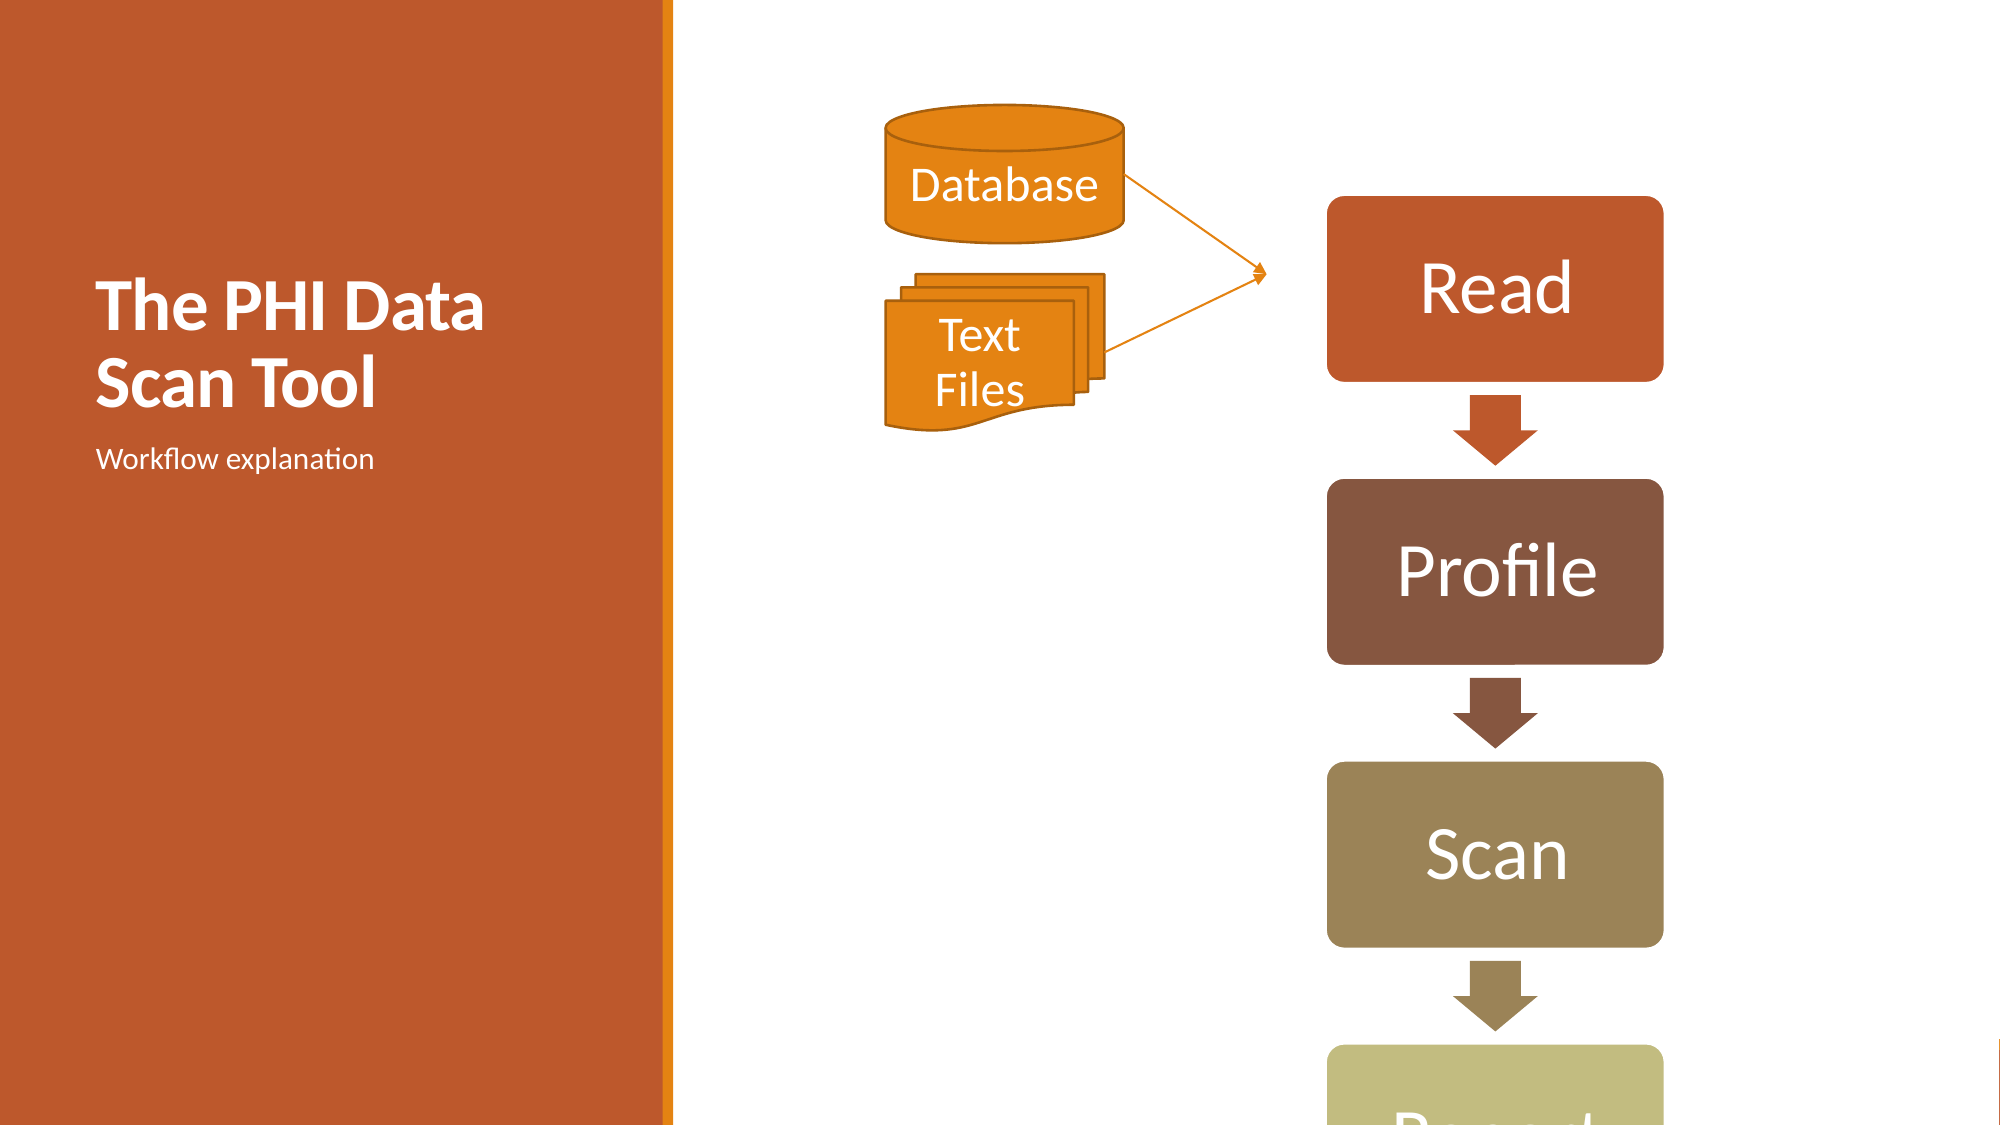

# The PHI Data Scan Tool
Database
Read

Profile

Scan

Report
Text Files
Workflow explanation